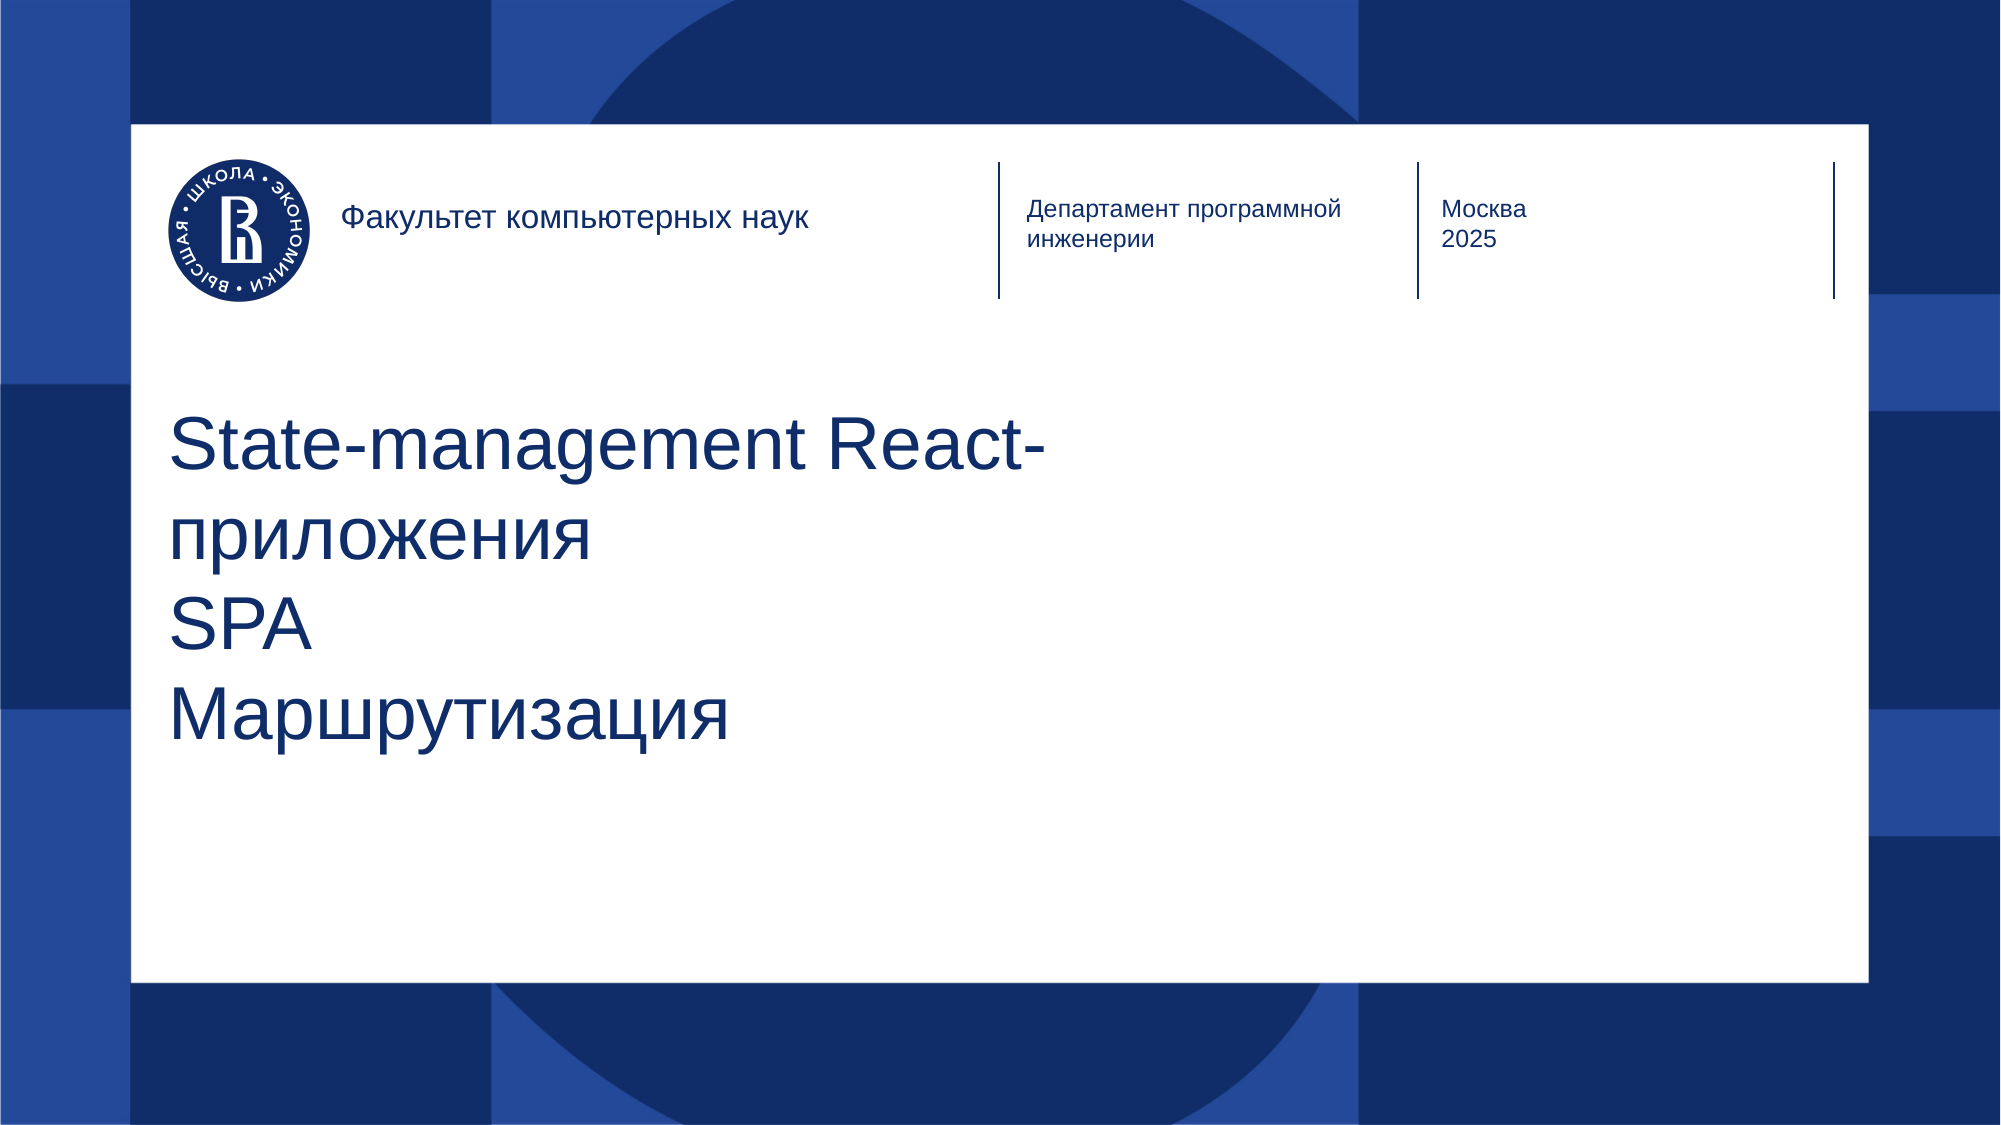

Департамент программной инженерии
Москва
2025
Факультет компьютерных наук
# State-management React-приложения SPA Маршрутизация